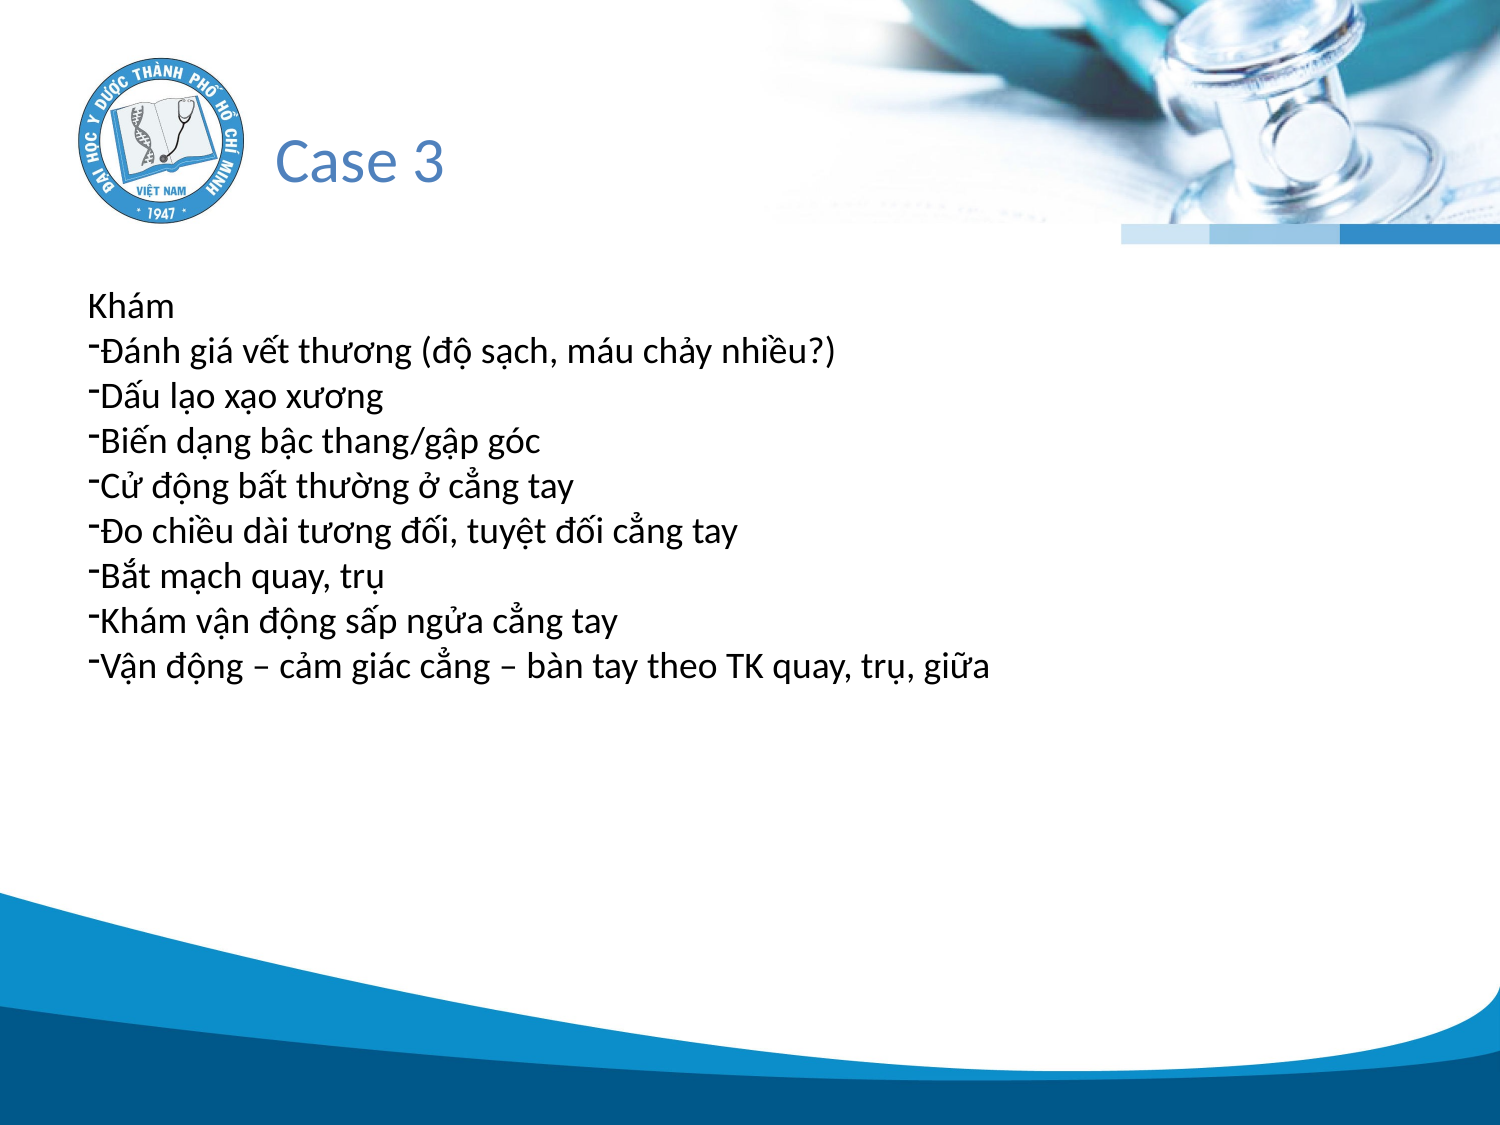

# Case 3
Khám
Đánh giá vết thương (độ sạch, máu chảy nhiều?)
Dấu lạo xạo xương
Biến dạng bậc thang/gập góc
Cử động bất thường ở cẳng tay
Đo chiều dài tương đối, tuyệt đối cẳng tay
Bắt mạch quay, trụ
Khám vận động sấp ngửa cẳng tay
Vận động – cảm giác cẳng – bàn tay theo TK quay, trụ, giữa